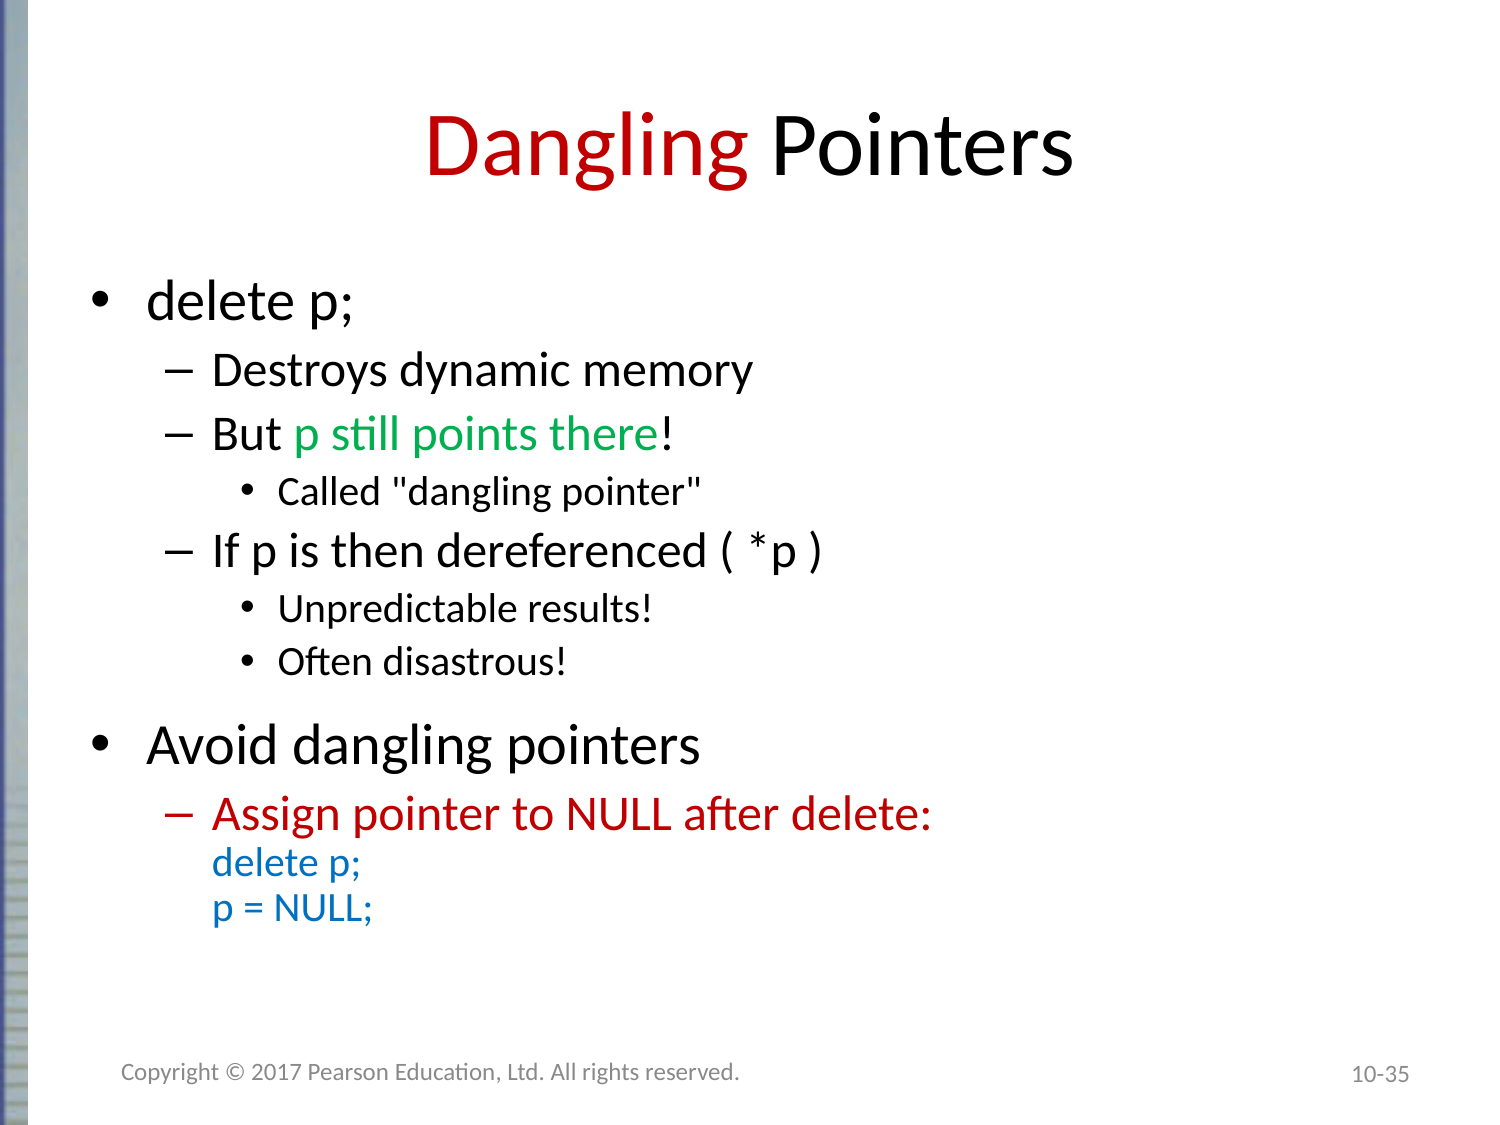

# Dangling Pointers
delete p;
Destroys dynamic memory
But p still points there!
Called "dangling pointer"
If p is then dereferenced ( *p )
Unpredictable results!
Often disastrous!
Avoid dangling pointers
Assign pointer to NULL after delete:
delete p;
p = NULL;
Copyright © 2017 Pearson Education, Ltd. All rights reserved.
10-35